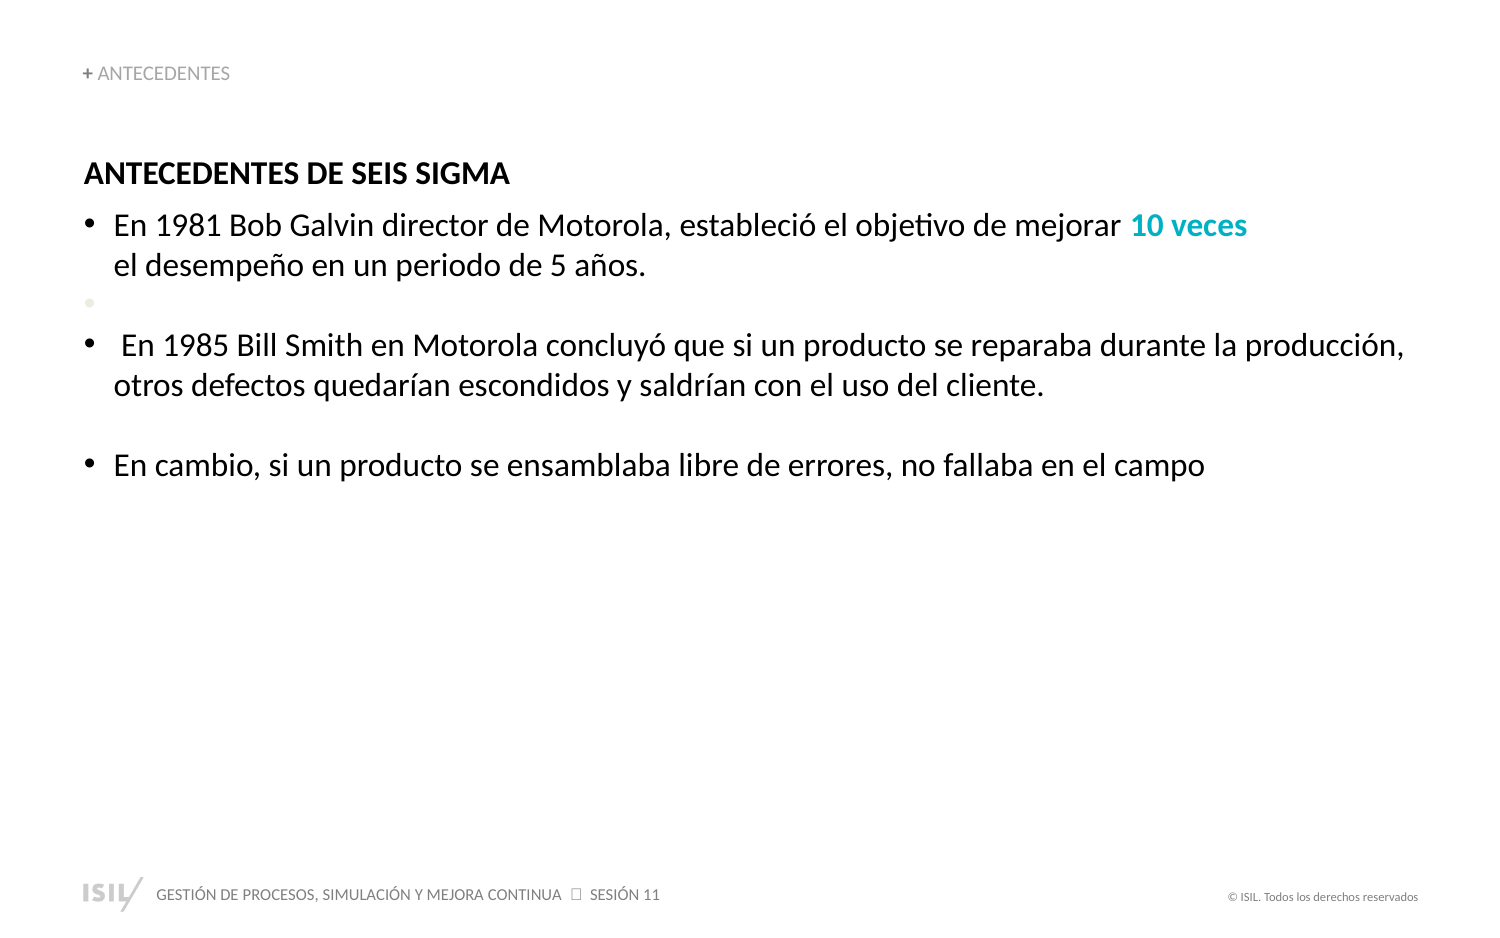

+ ANTECEDENTES
ANTECEDENTES DE SEIS SIGMA
En 1981 Bob Galvin director de Motorola, estableció el objetivo de mejorar 10 veces
el desempeño en un periodo de 5 años.

 En 1985 Bill Smith en Motorola concluyó que si un producto se reparaba durante la producción, otros defectos quedarían escondidos y saldrían con el uso del cliente.

En cambio, si un producto se ensamblaba libre de errores, no fallaba en el campo